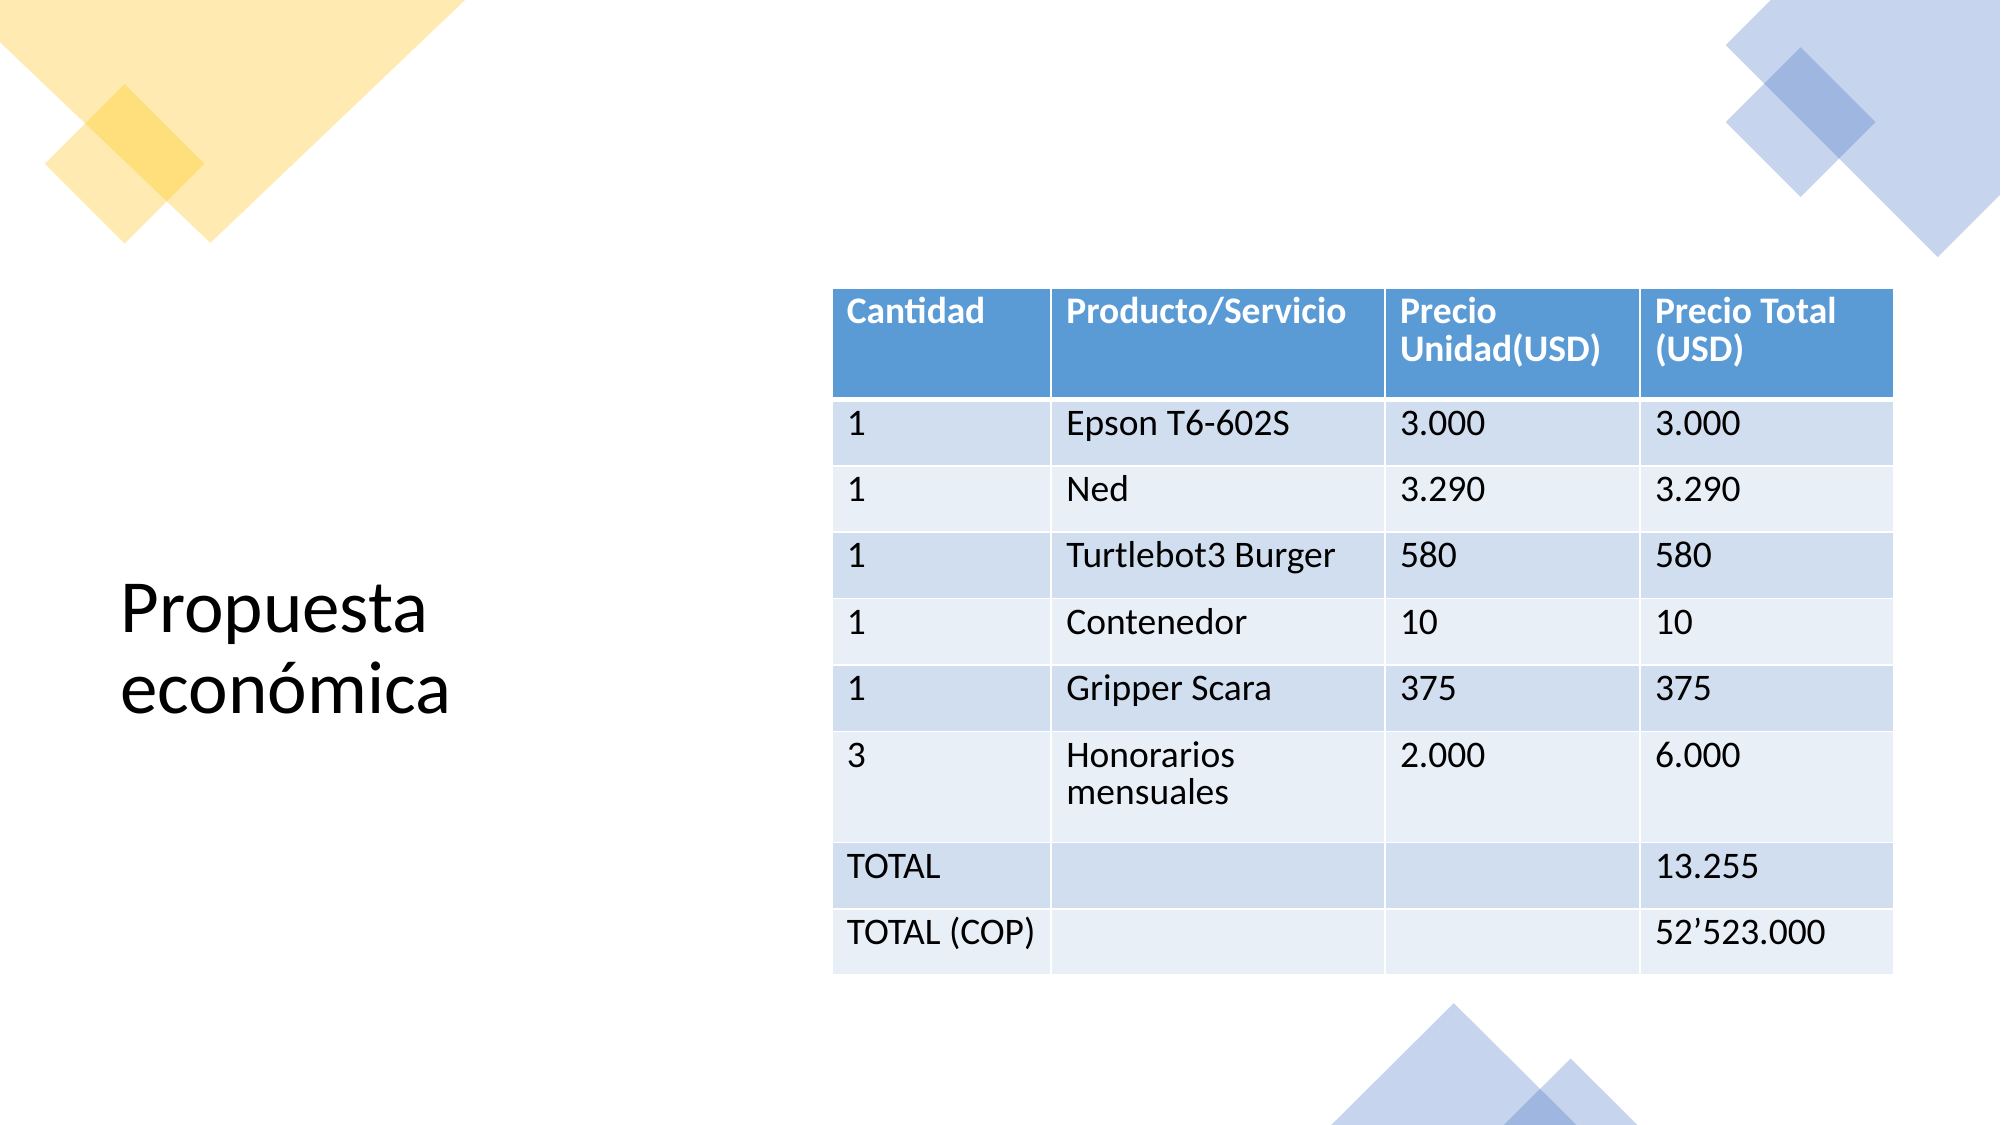

# Propuesta económica
| Cantidad | Producto/Servicio | Precio Unidad(USD) | Precio Total (USD) |
| --- | --- | --- | --- |
| 1 | Epson T6-602S | 3.000 | 3.000 |
| 1 | Ned | 3.290 | 3.290 |
| 1 | Turtlebot3 Burger | 580 | 580 |
| 1 | Contenedor | 10 | 10 |
| 1 | Gripper Scara | 375 | 375 |
| 3 | Honorarios mensuales | 2.000 | 6.000 |
| TOTAL |  |  | 13.255 |
| TOTAL (COP) |  |  | 52’523.000 |